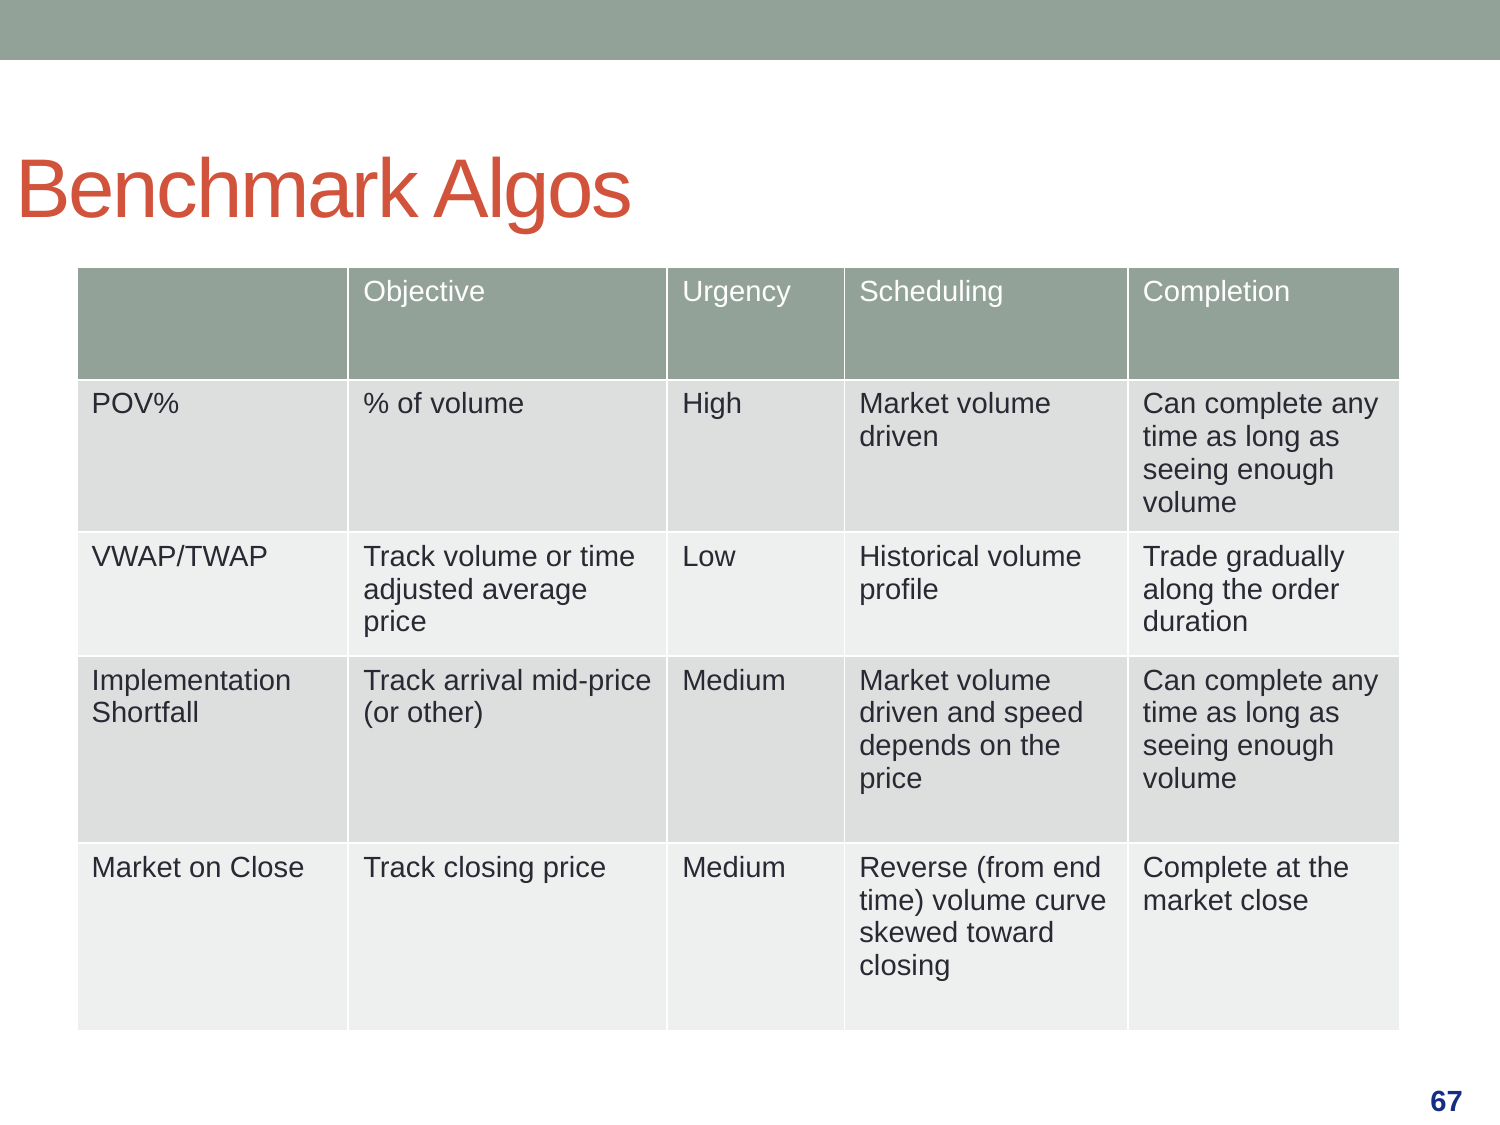

Benchmark Algos
|  | Objective | Urgency | Scheduling | Completion |
| --- | --- | --- | --- | --- |
| POV% | % of volume | High | Market volume driven | Can complete any time as long as seeing enough volume |
| VWAP/TWAP | Track volume or time adjusted average price | Low | Historical volume profile | Trade gradually along the order duration |
| Implementation Shortfall | Track arrival mid-price (or other) | Medium | Market volume driven and speed depends on the price | Can complete any time as long as seeing enough volume |
| Market on Close | Track closing price | Medium | Reverse (from end time) volume curve skewed toward closing | Complete at the market close |

67